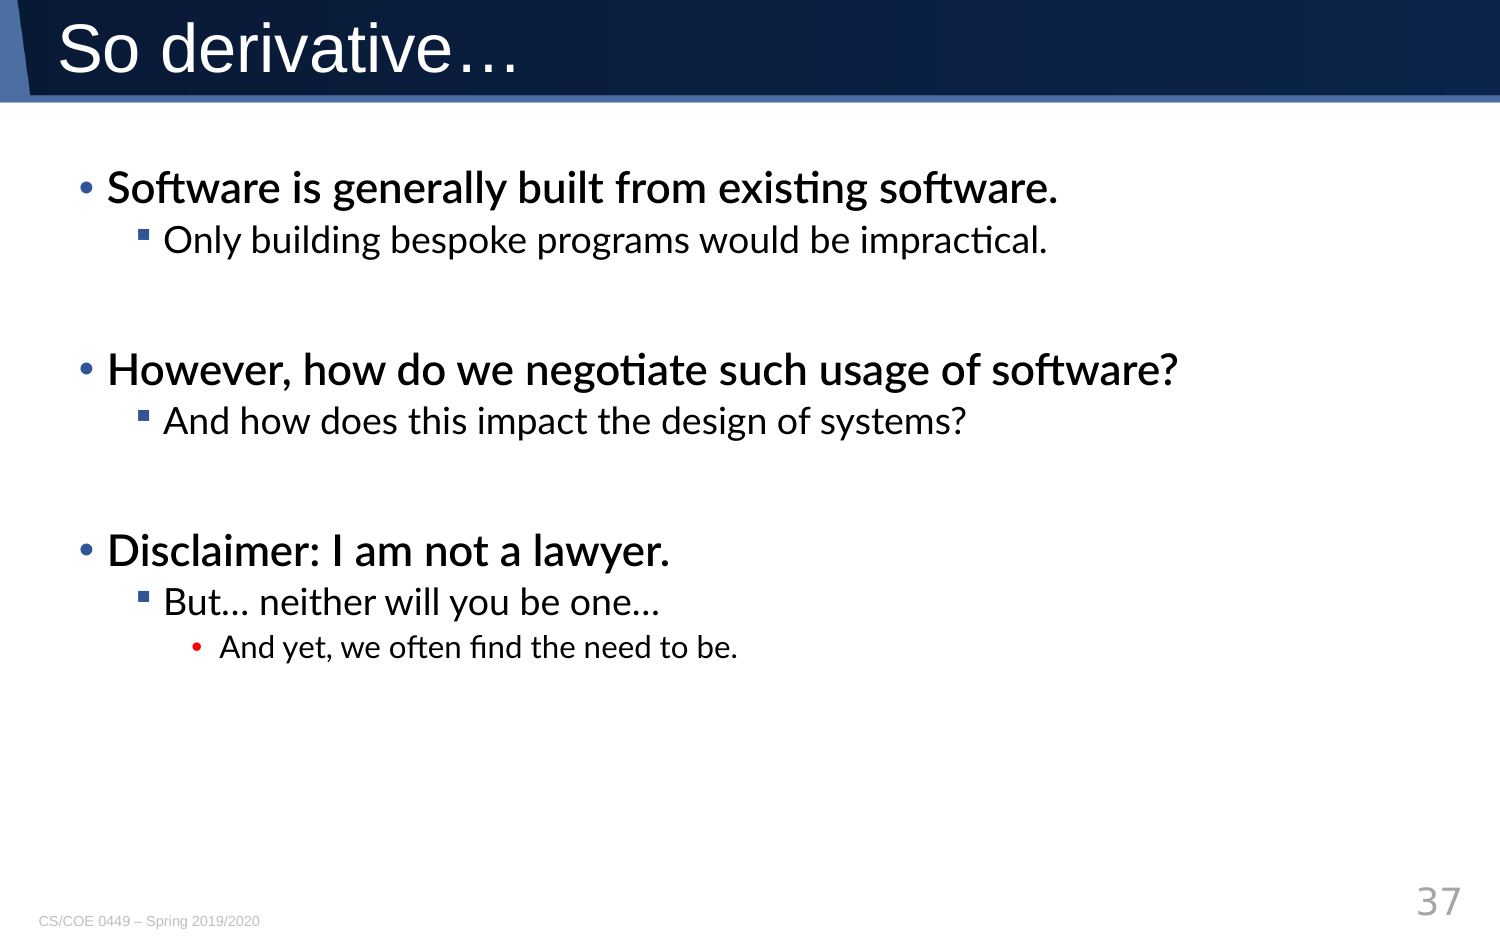

# So derivative…
Software is generally built from existing software.
Only building bespoke programs would be impractical.

However, how do we negotiate such usage of software?
And how does this impact the design of systems?

Disclaimer: I am not a lawyer.
But… neither will you be one…
And yet, we often find the need to be.
37
CS/COE 0449 – Spring 2019/2020